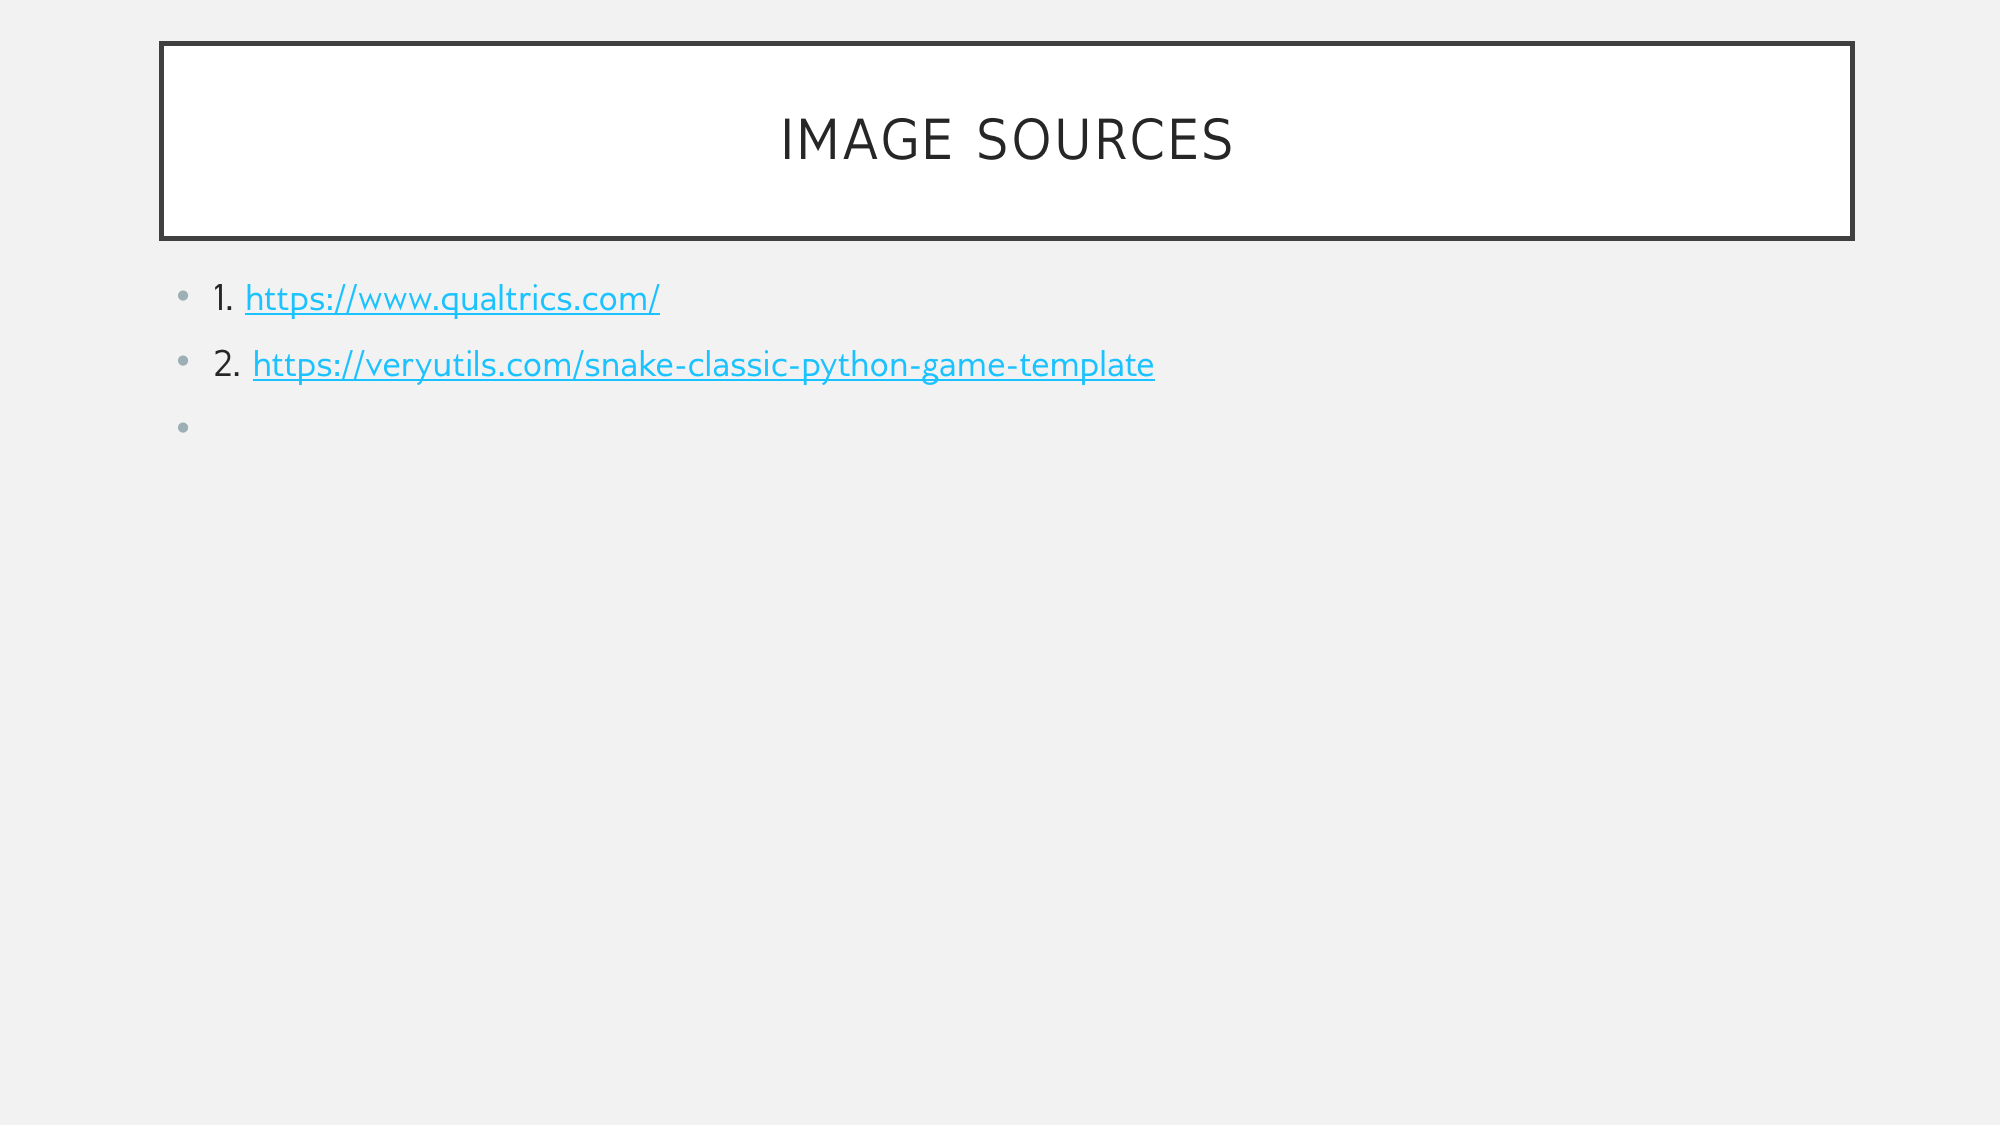

# Image sources
1. https://www.qualtrics.com/
2. https://veryutils.com/snake-classic-python-game-template